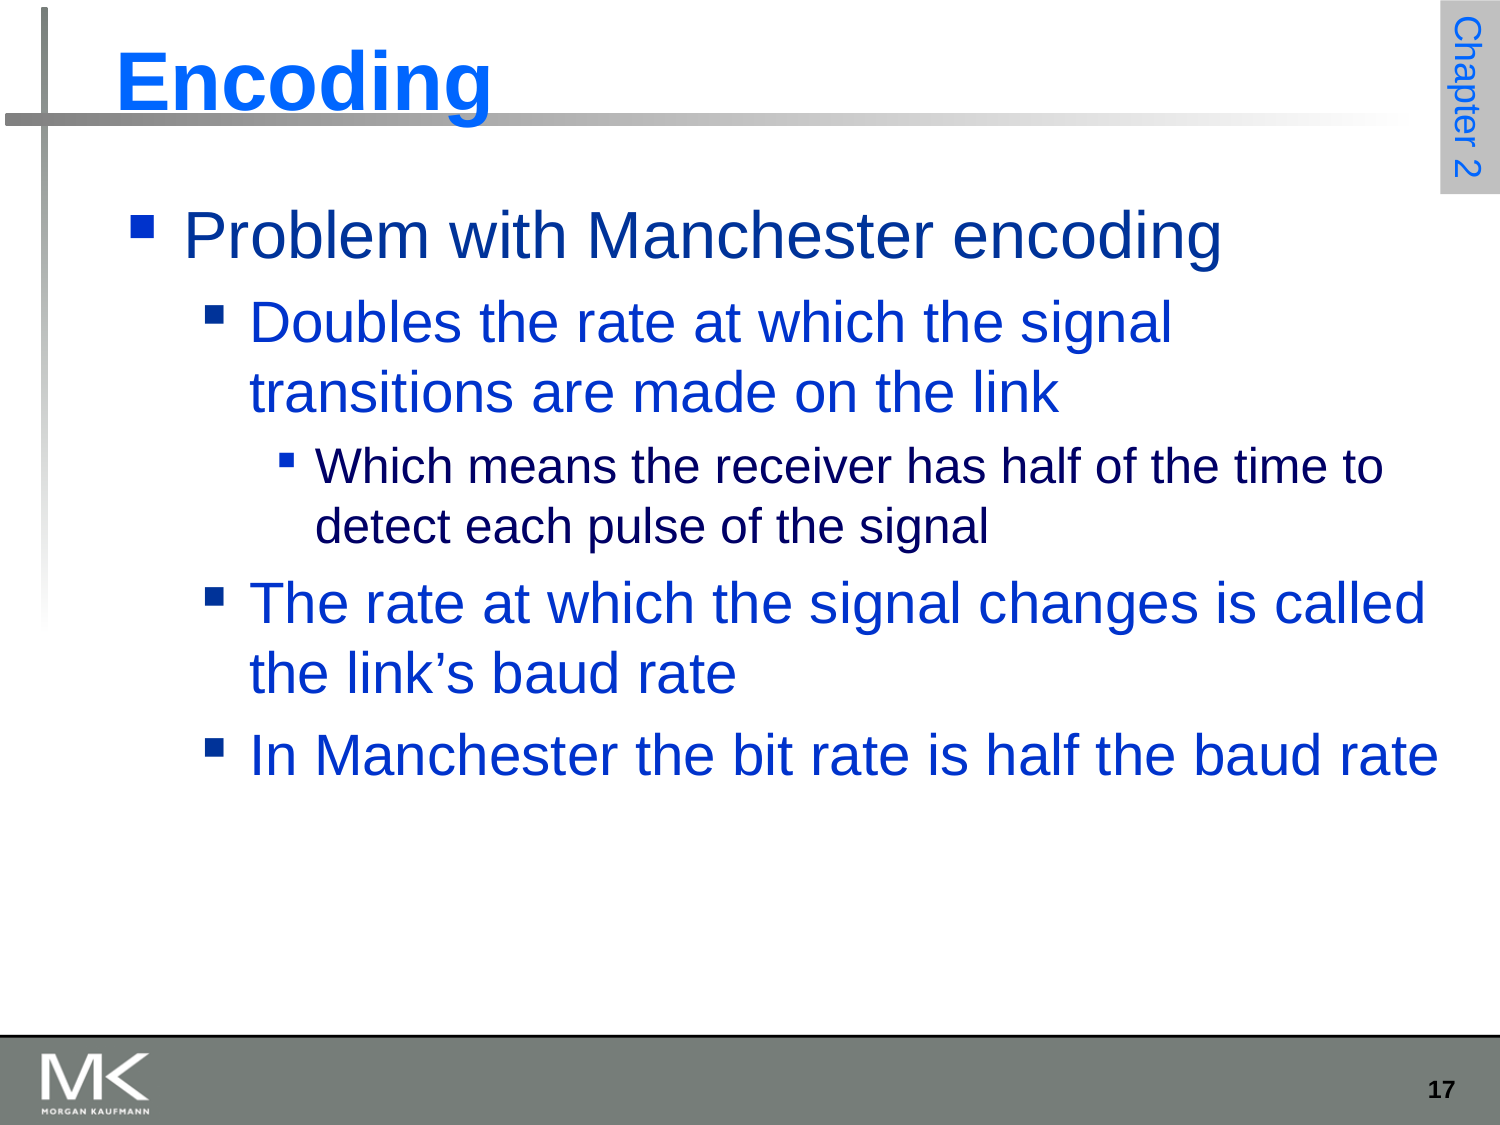

# Encoding
Problem with Manchester encoding
Doubles the rate at which the signal transitions are made on the link
Which means the receiver has half of the time to detect each pulse of the signal
The rate at which the signal changes is called the link’s baud rate
In Manchester the bit rate is half the baud rate